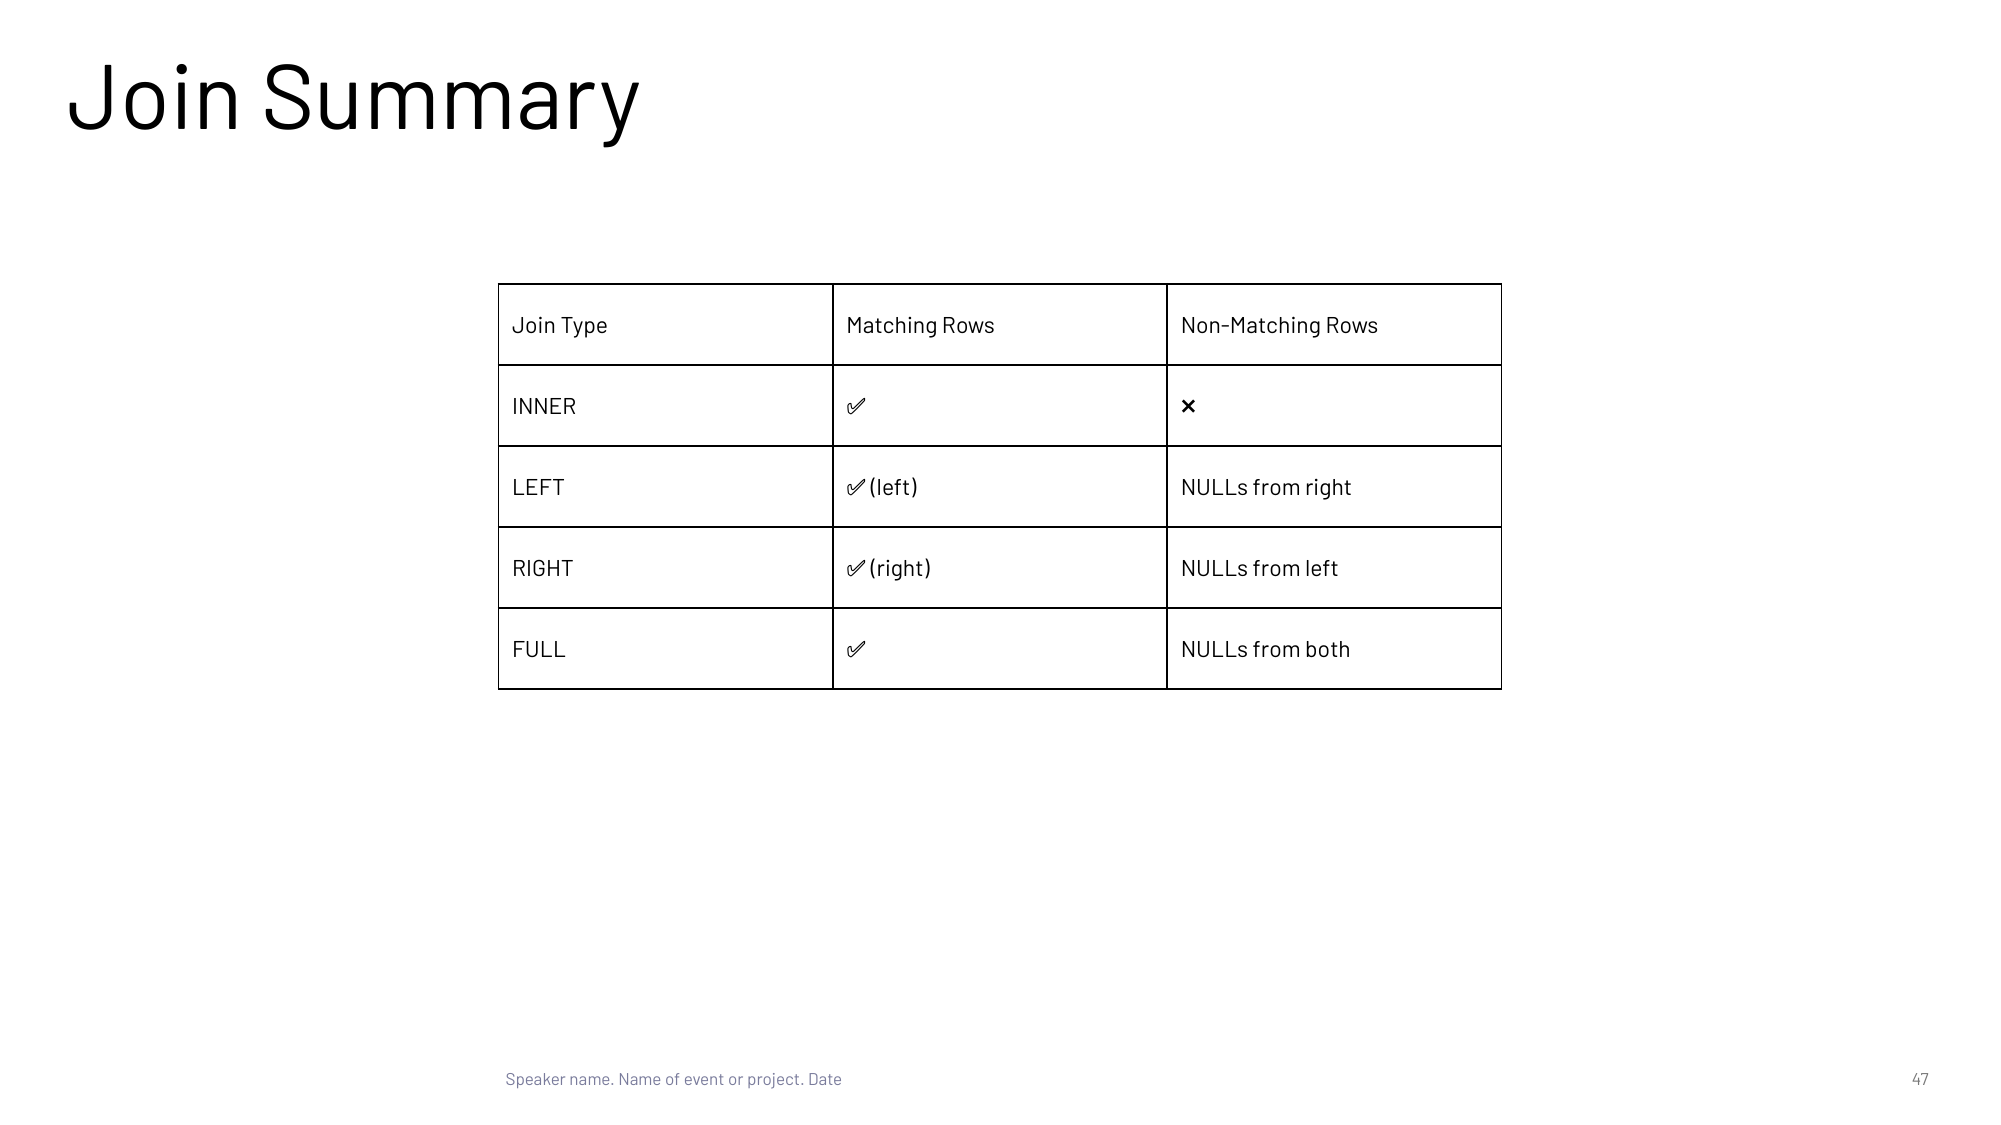

# Join Summary
| Join Type | Matching Rows | Non-Matching Rows |
| --- | --- | --- |
| INNER | ✅ | ❌ |
| LEFT | ✅ (left) | NULLs from right |
| RIGHT | ✅ (right) | NULLs from left |
| FULL | ✅ | NULLs from both |
47
Speaker name. Name of event or project. Date